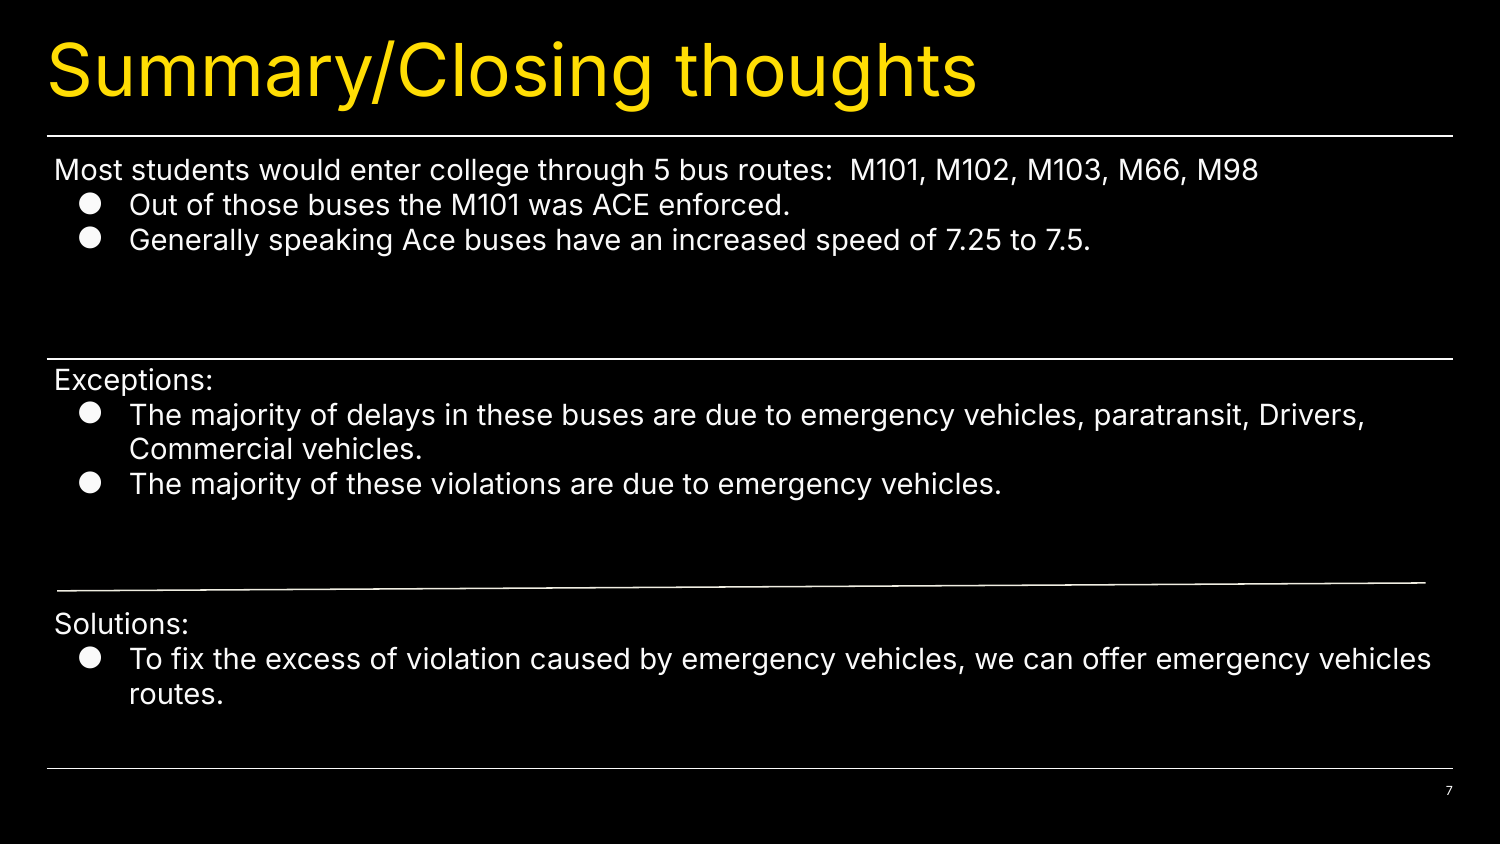

# Summary/Closing thoughts
Most students would enter college through 5 bus routes:  M101, M102, M103, M66, M98
Out of those buses the M101 was ACE enforced.
Generally speaking Ace buses have an increased speed of 7.25 to 7.5.

Exceptions:
The majority of delays in these buses are due to emergency vehicles, paratransit, Drivers, Commercial vehicles.
The majority of these violations are due to emergency vehicles.

Solutions:
To fix the excess of violation caused by emergency vehicles, we can offer emergency vehicles routes.
7